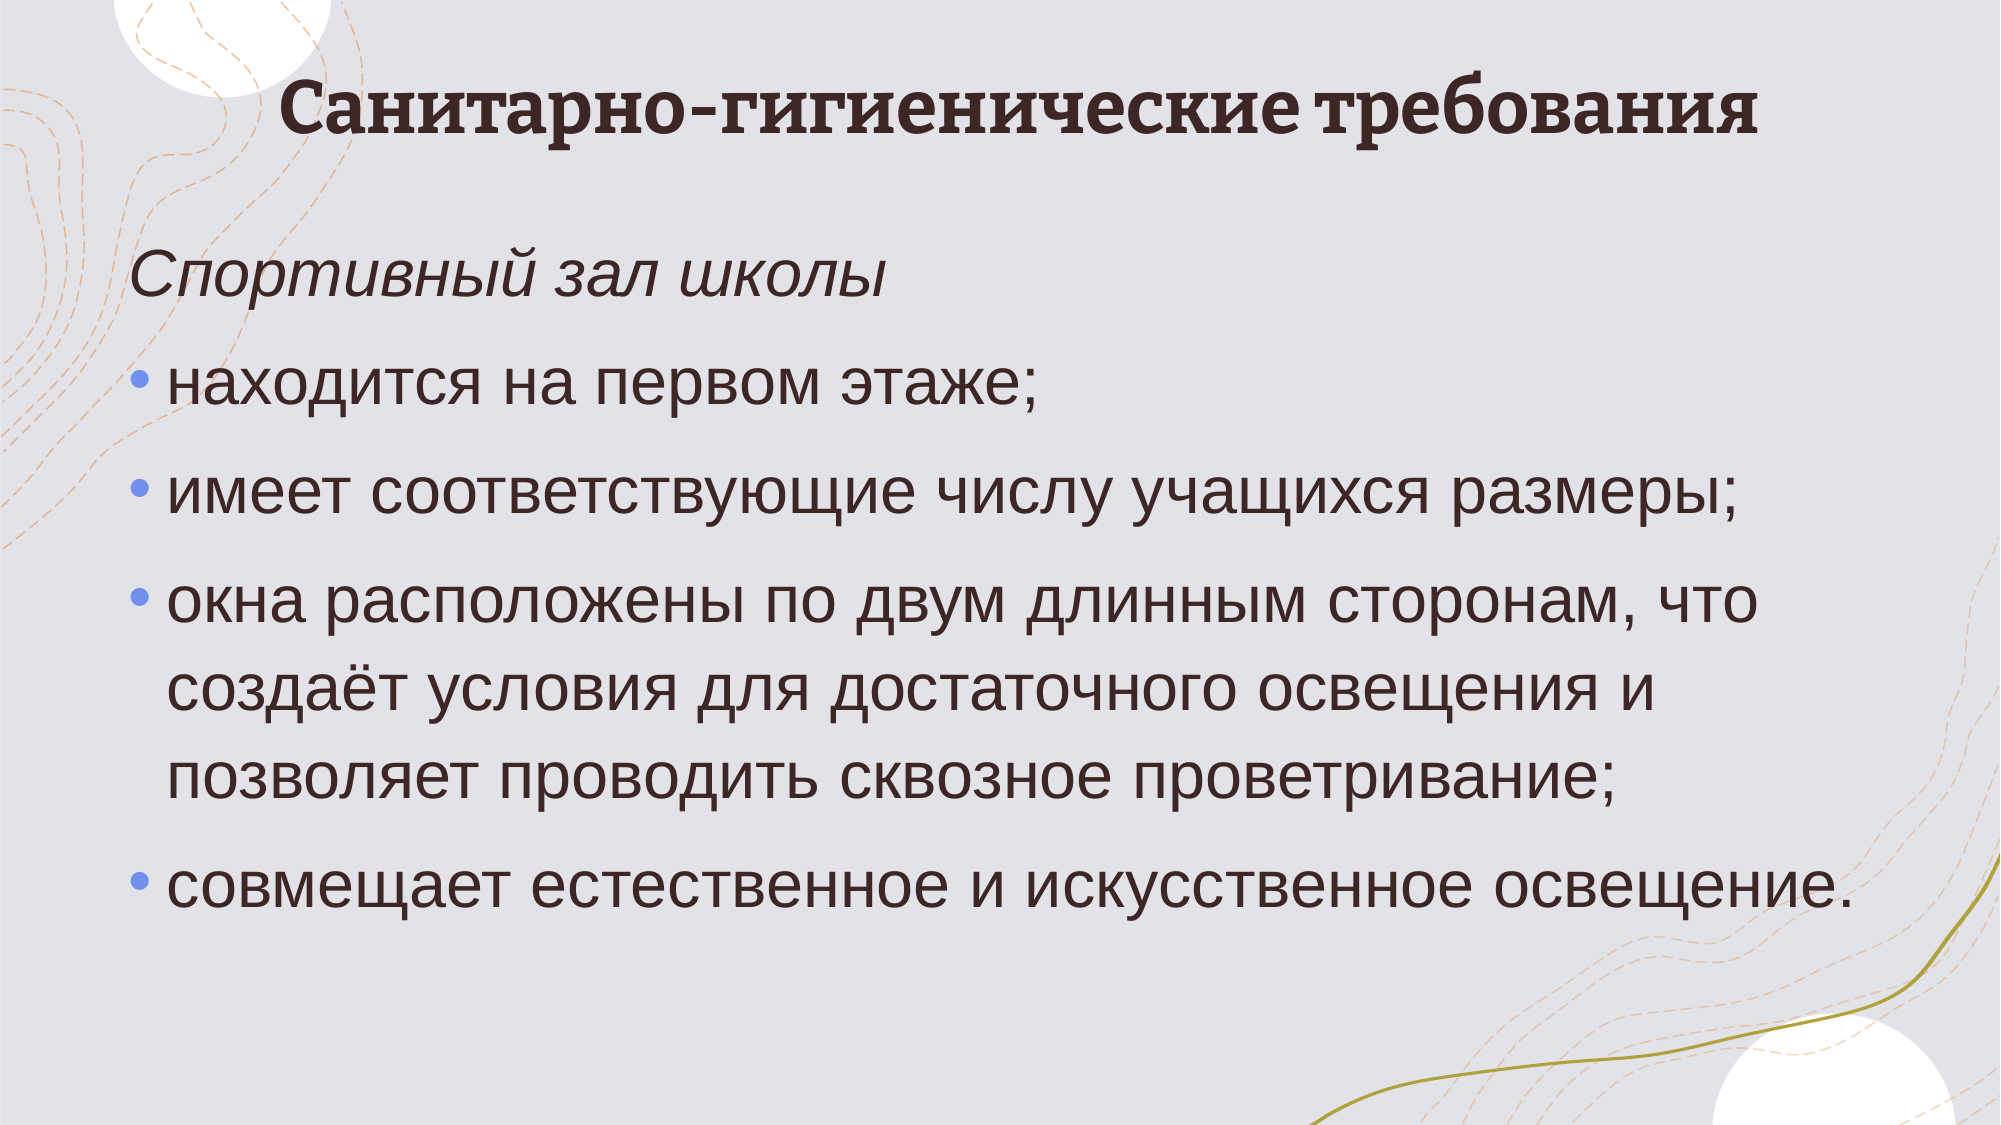

# Санитарно-гигиенические требования

Спортивный зал школы
находится на первом этаже;
имеет соответствующие числу учащихся размеры;
окна расположены по двум длинным сторонам, что создаёт условия для достаточного освещения и позволяет проводить сквозное проветривание;
совмещает естественное и искусственное освещение.